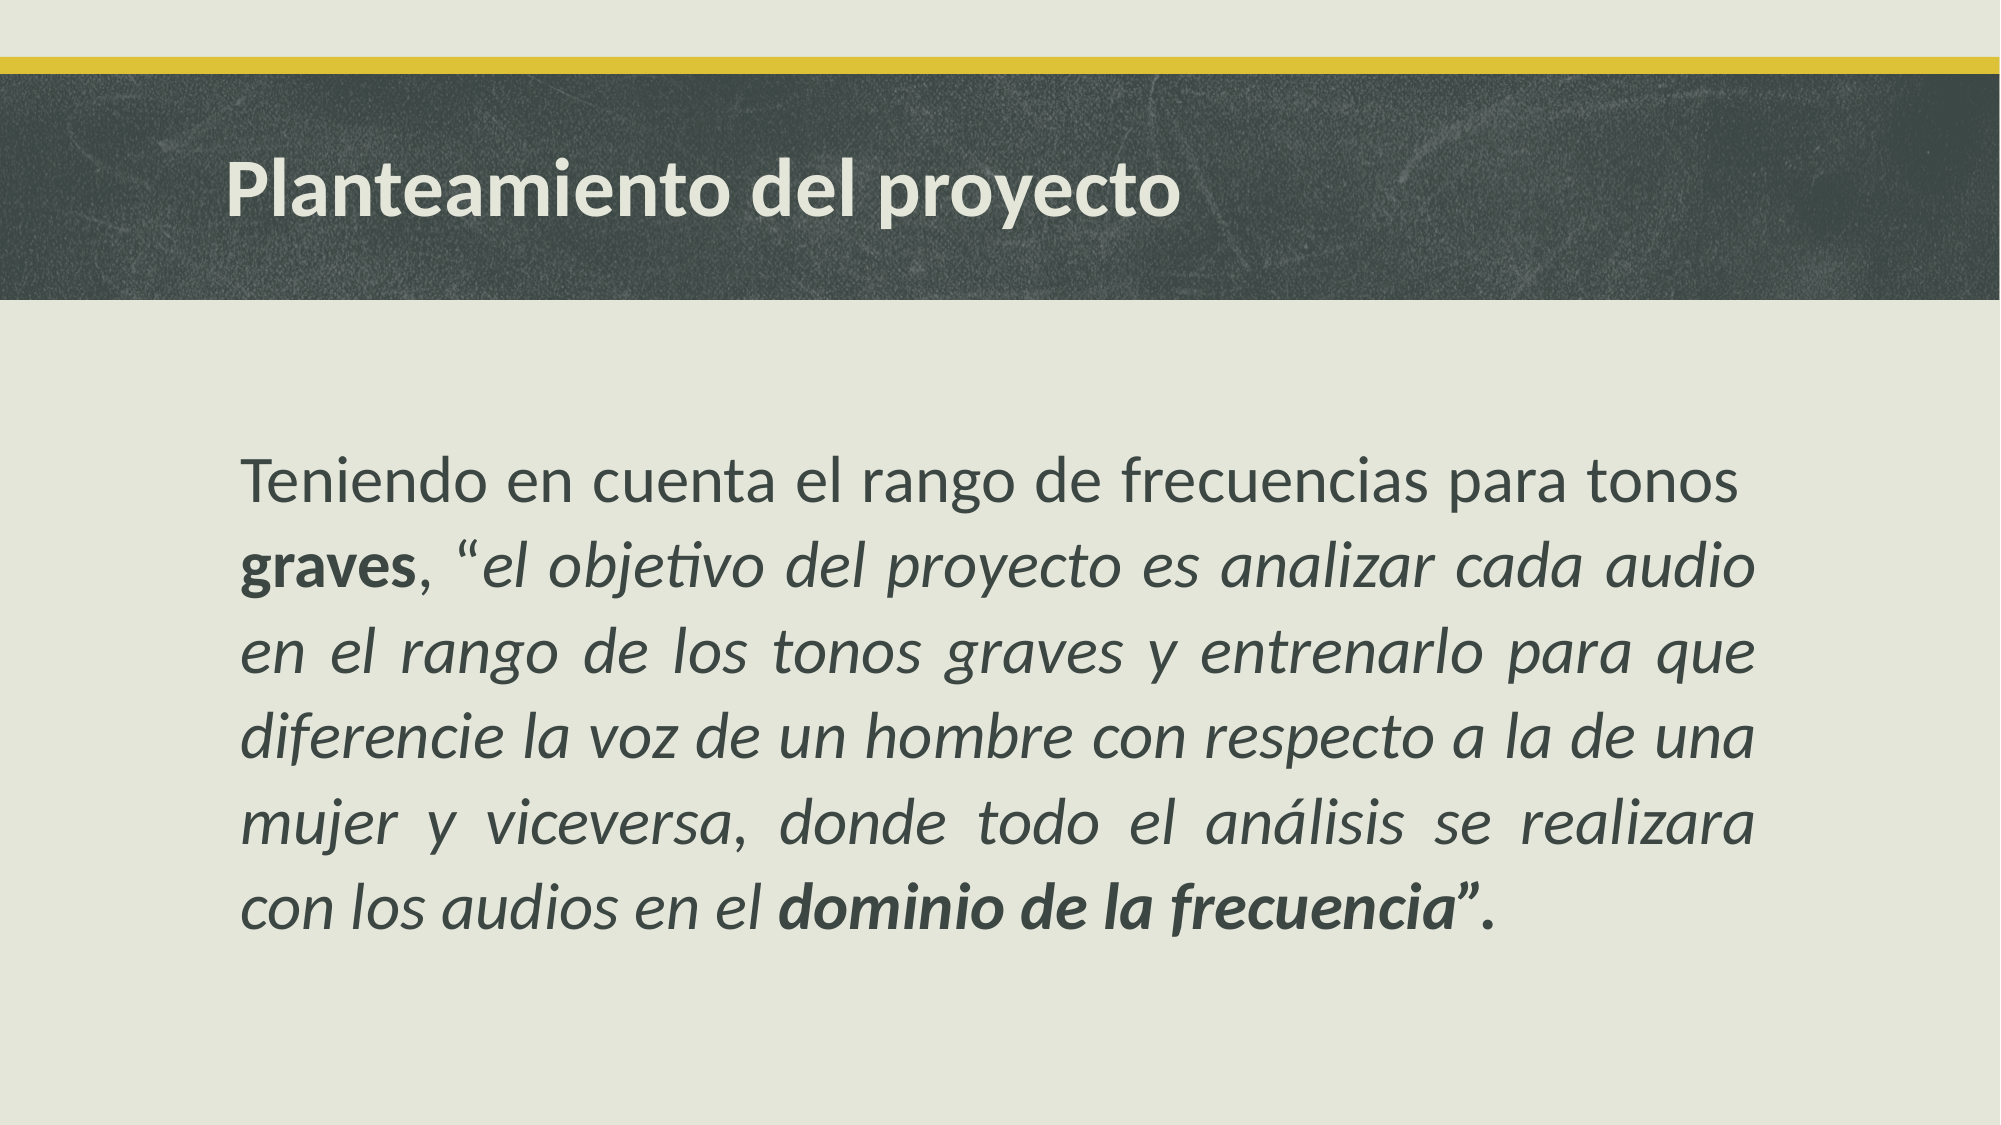

# Planteamiento del proyecto
Teniendo en cuenta el rango de frecuencias para tonos  graves, “el objetivo del proyecto es analizar cada audio en el rango de los tonos graves y entrenarlo para que diferencie la voz de un hombre con respecto a la de una mujer y viceversa, donde todo el análisis se realizara con los audios en el dominio de la frecuencia”.